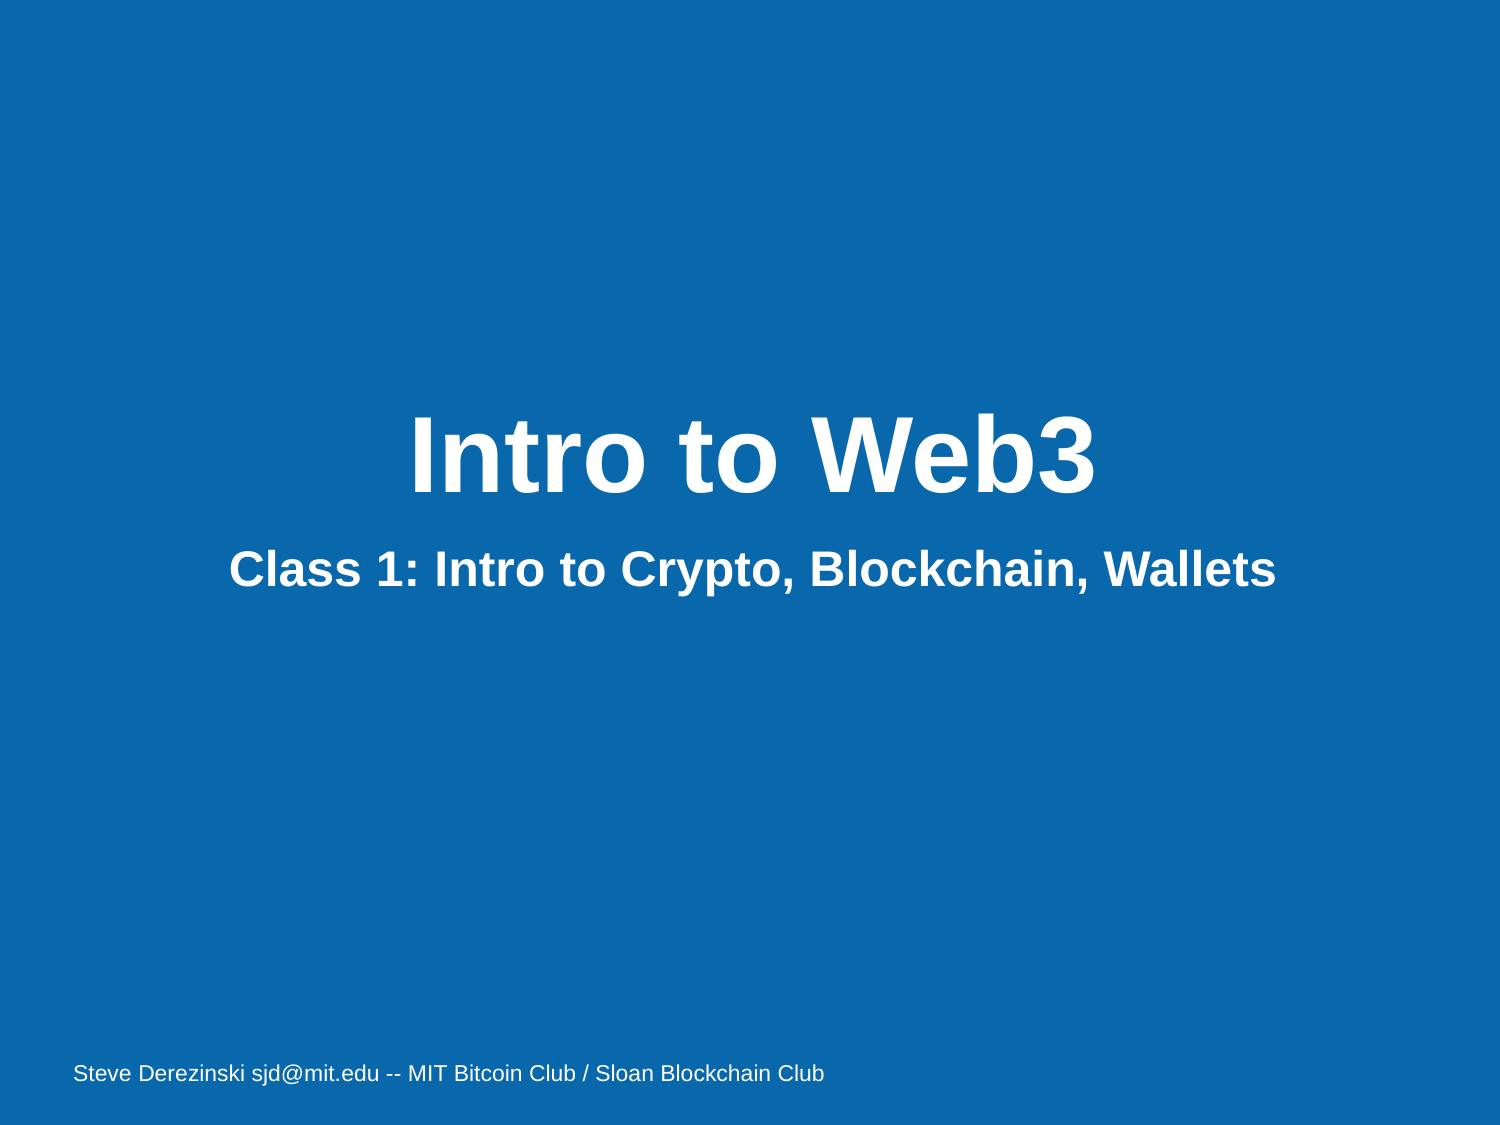

# Intro to Web3
Class 1: Intro to Crypto, Blockchain, Wallets
Steve Derezinski sjd@mit.edu -- MIT Bitcoin Club / Sloan Blockchain Club